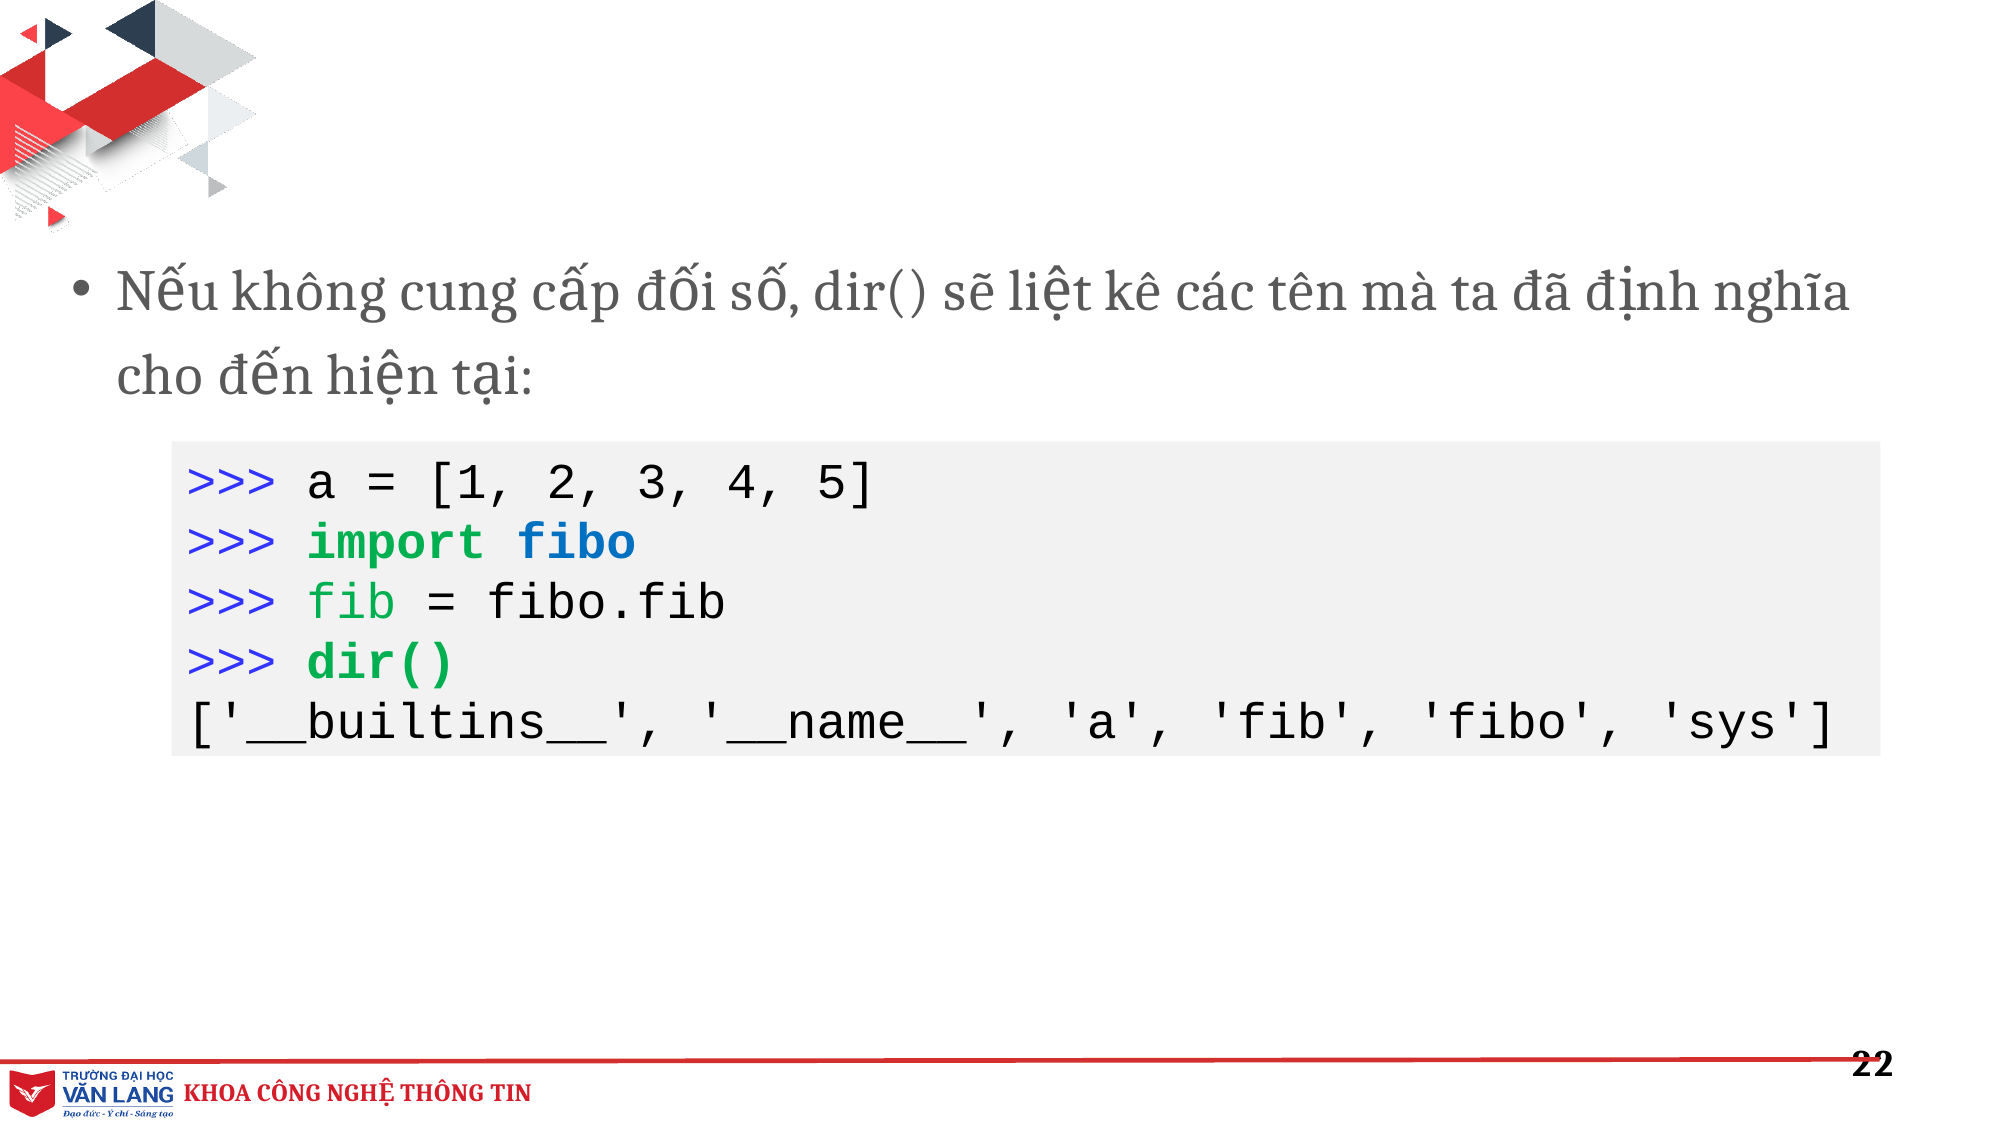

Nếu không cung cấp đối số, dir() sẽ liệt kê các tên mà ta đã định nghĩa cho đến hiện tại:

>>> a = [1, 2, 3, 4, 5]
>>> import fibo
>>> fib = fibo.fib
>>> dir()
['__builtins__', '__name__', 'a', 'fib', 'fibo', 'sys']